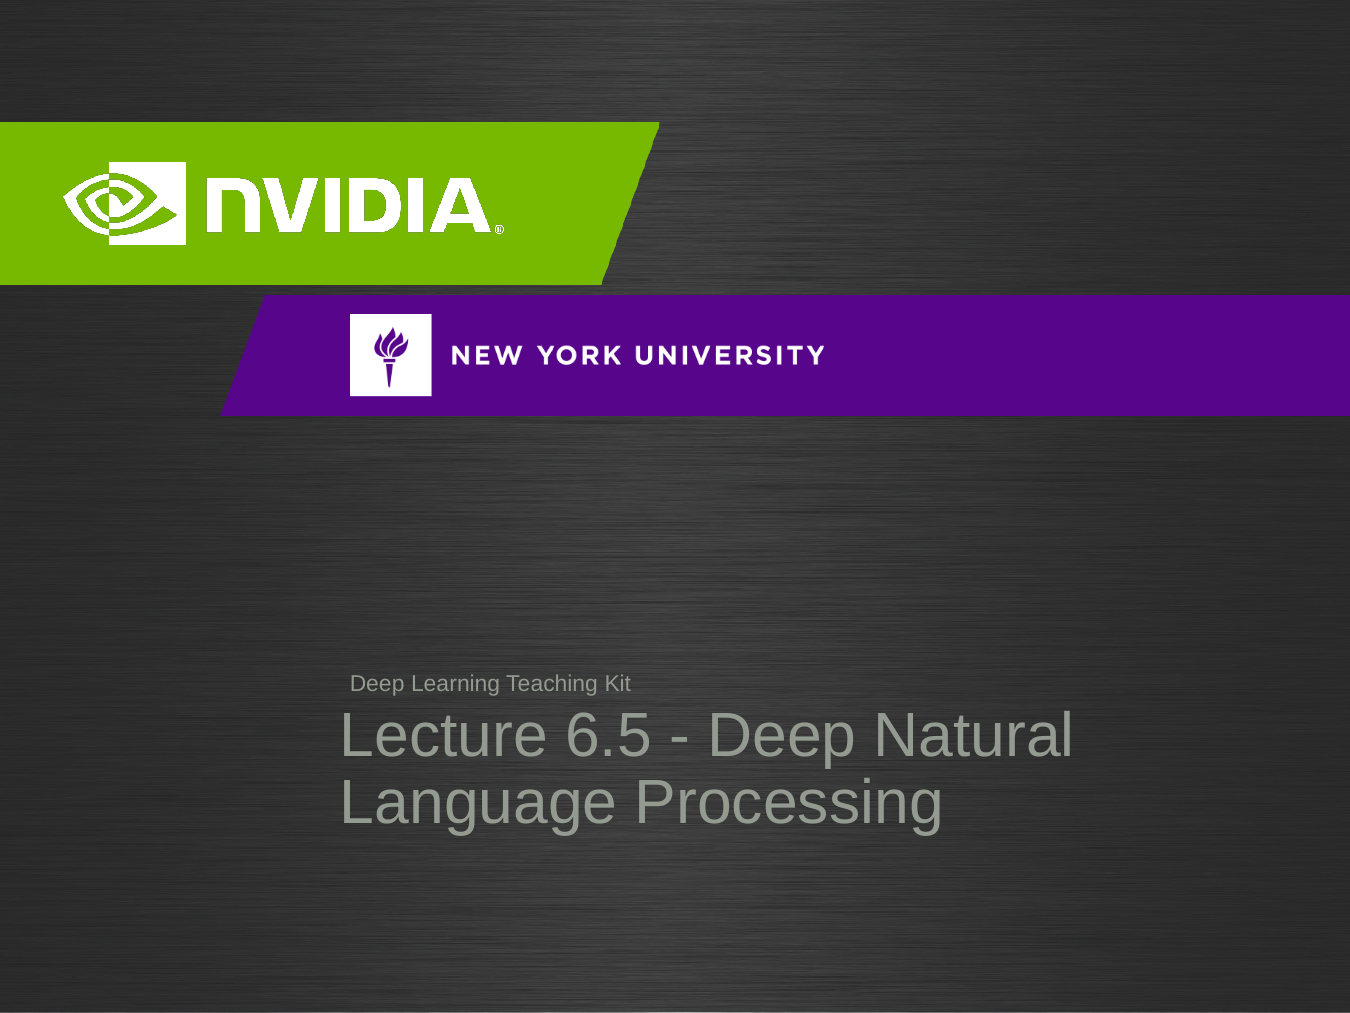

# Lecture 6.5 - Deep Natural Language Processing